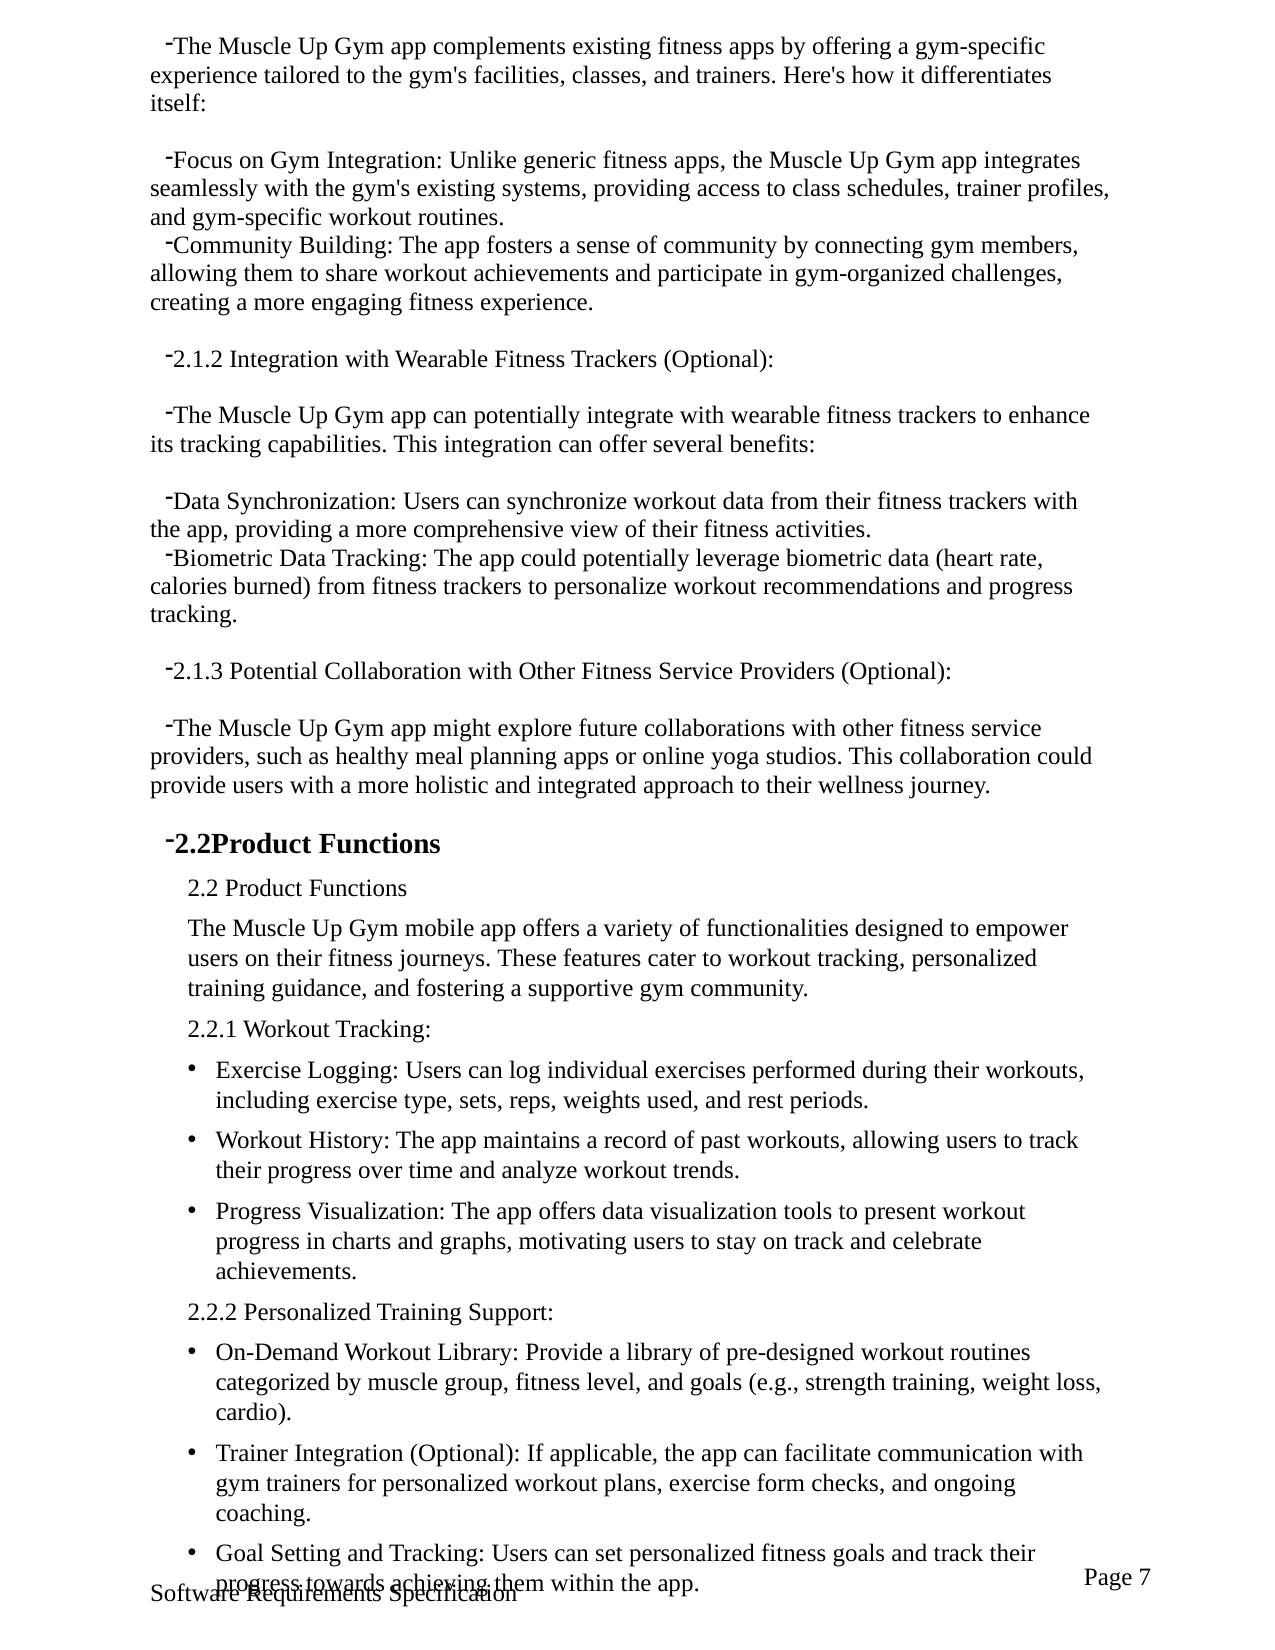

The Muscle Up Gym app complements existing fitness apps by offering a gym-specific experience tailored to the gym's facilities, classes, and trainers. Here's how it differentiates itself:

Focus on Gym Integration: Unlike generic fitness apps, the Muscle Up Gym app integrates seamlessly with the gym's existing systems, providing access to class schedules, trainer profiles, and gym-specific workout routines.
Community Building: The app fosters a sense of community by connecting gym members, allowing them to share workout achievements and participate in gym-organized challenges, creating a more engaging fitness experience.

2.1.2 Integration with Wearable Fitness Trackers (Optional):

The Muscle Up Gym app can potentially integrate with wearable fitness trackers to enhance its tracking capabilities. This integration can offer several benefits:

Data Synchronization: Users can synchronize workout data from their fitness trackers with the app, providing a more comprehensive view of their fitness activities.
Biometric Data Tracking: The app could potentially leverage biometric data (heart rate, calories burned) from fitness trackers to personalize workout recommendations and progress tracking.

2.1.3 Potential Collaboration with Other Fitness Service Providers (Optional):

The Muscle Up Gym app might explore future collaborations with other fitness service providers, such as healthy meal planning apps or online yoga studios. This collaboration could provide users with a more holistic and integrated approach to their wellness journey.

2.2Product Functions
2.2 Product Functions
The Muscle Up Gym mobile app offers a variety of functionalities designed to empower users on their fitness journeys. These features cater to workout tracking, personalized training guidance, and fostering a supportive gym community.
2.2.1 Workout Tracking:
Exercise Logging: Users can log individual exercises performed during their workouts, including exercise type, sets, reps, weights used, and rest periods.
Workout History: The app maintains a record of past workouts, allowing users to track their progress over time and analyze workout trends.
Progress Visualization: The app offers data visualization tools to present workout progress in charts and graphs, motivating users to stay on track and celebrate achievements.
2.2.2 Personalized Training Support:
On-Demand Workout Library: Provide a library of pre-designed workout routines categorized by muscle group, fitness level, and goals (e.g., strength training, weight loss, cardio).
Trainer Integration (Optional): If applicable, the app can facilitate communication with gym trainers for personalized workout plans, exercise form checks, and ongoing coaching.
Goal Setting and Tracking: Users can set personalized fitness goals and track their progress towards achieving them within the app.
Page 7
Software Requirements Specification